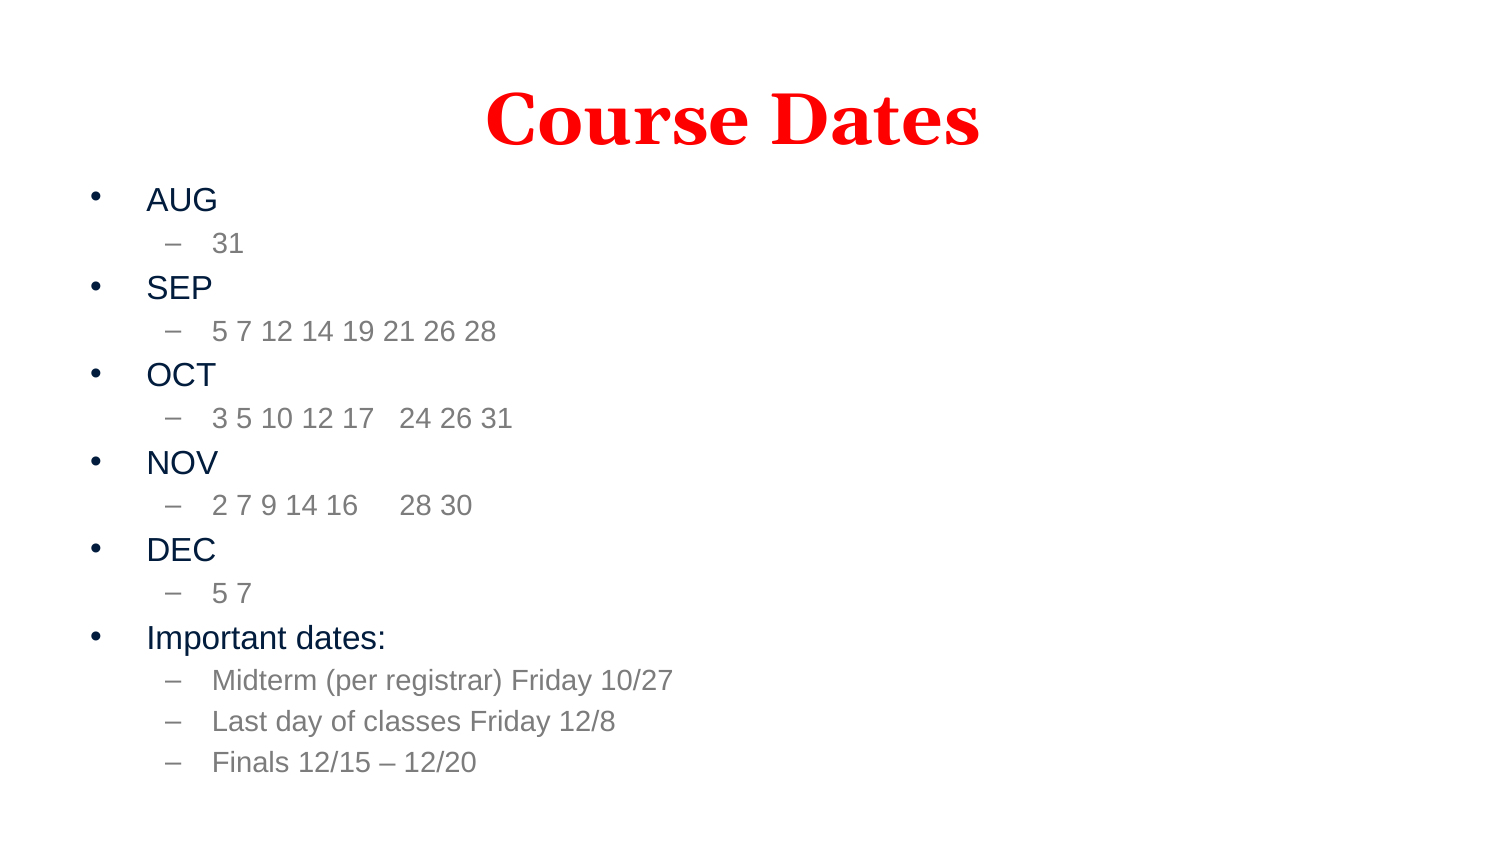

# Course Dates
AUG
31
SEP
5 7 12 14 19 21 26 28
OCT
3 5 10 12 17   24 26 31
NOV
2 7 9 14 16     28 30
DEC
5 7
Important dates:
Midterm (per registrar) Friday 10/27
Last day of classes Friday 12/8
Finals 12/15 – 12/20